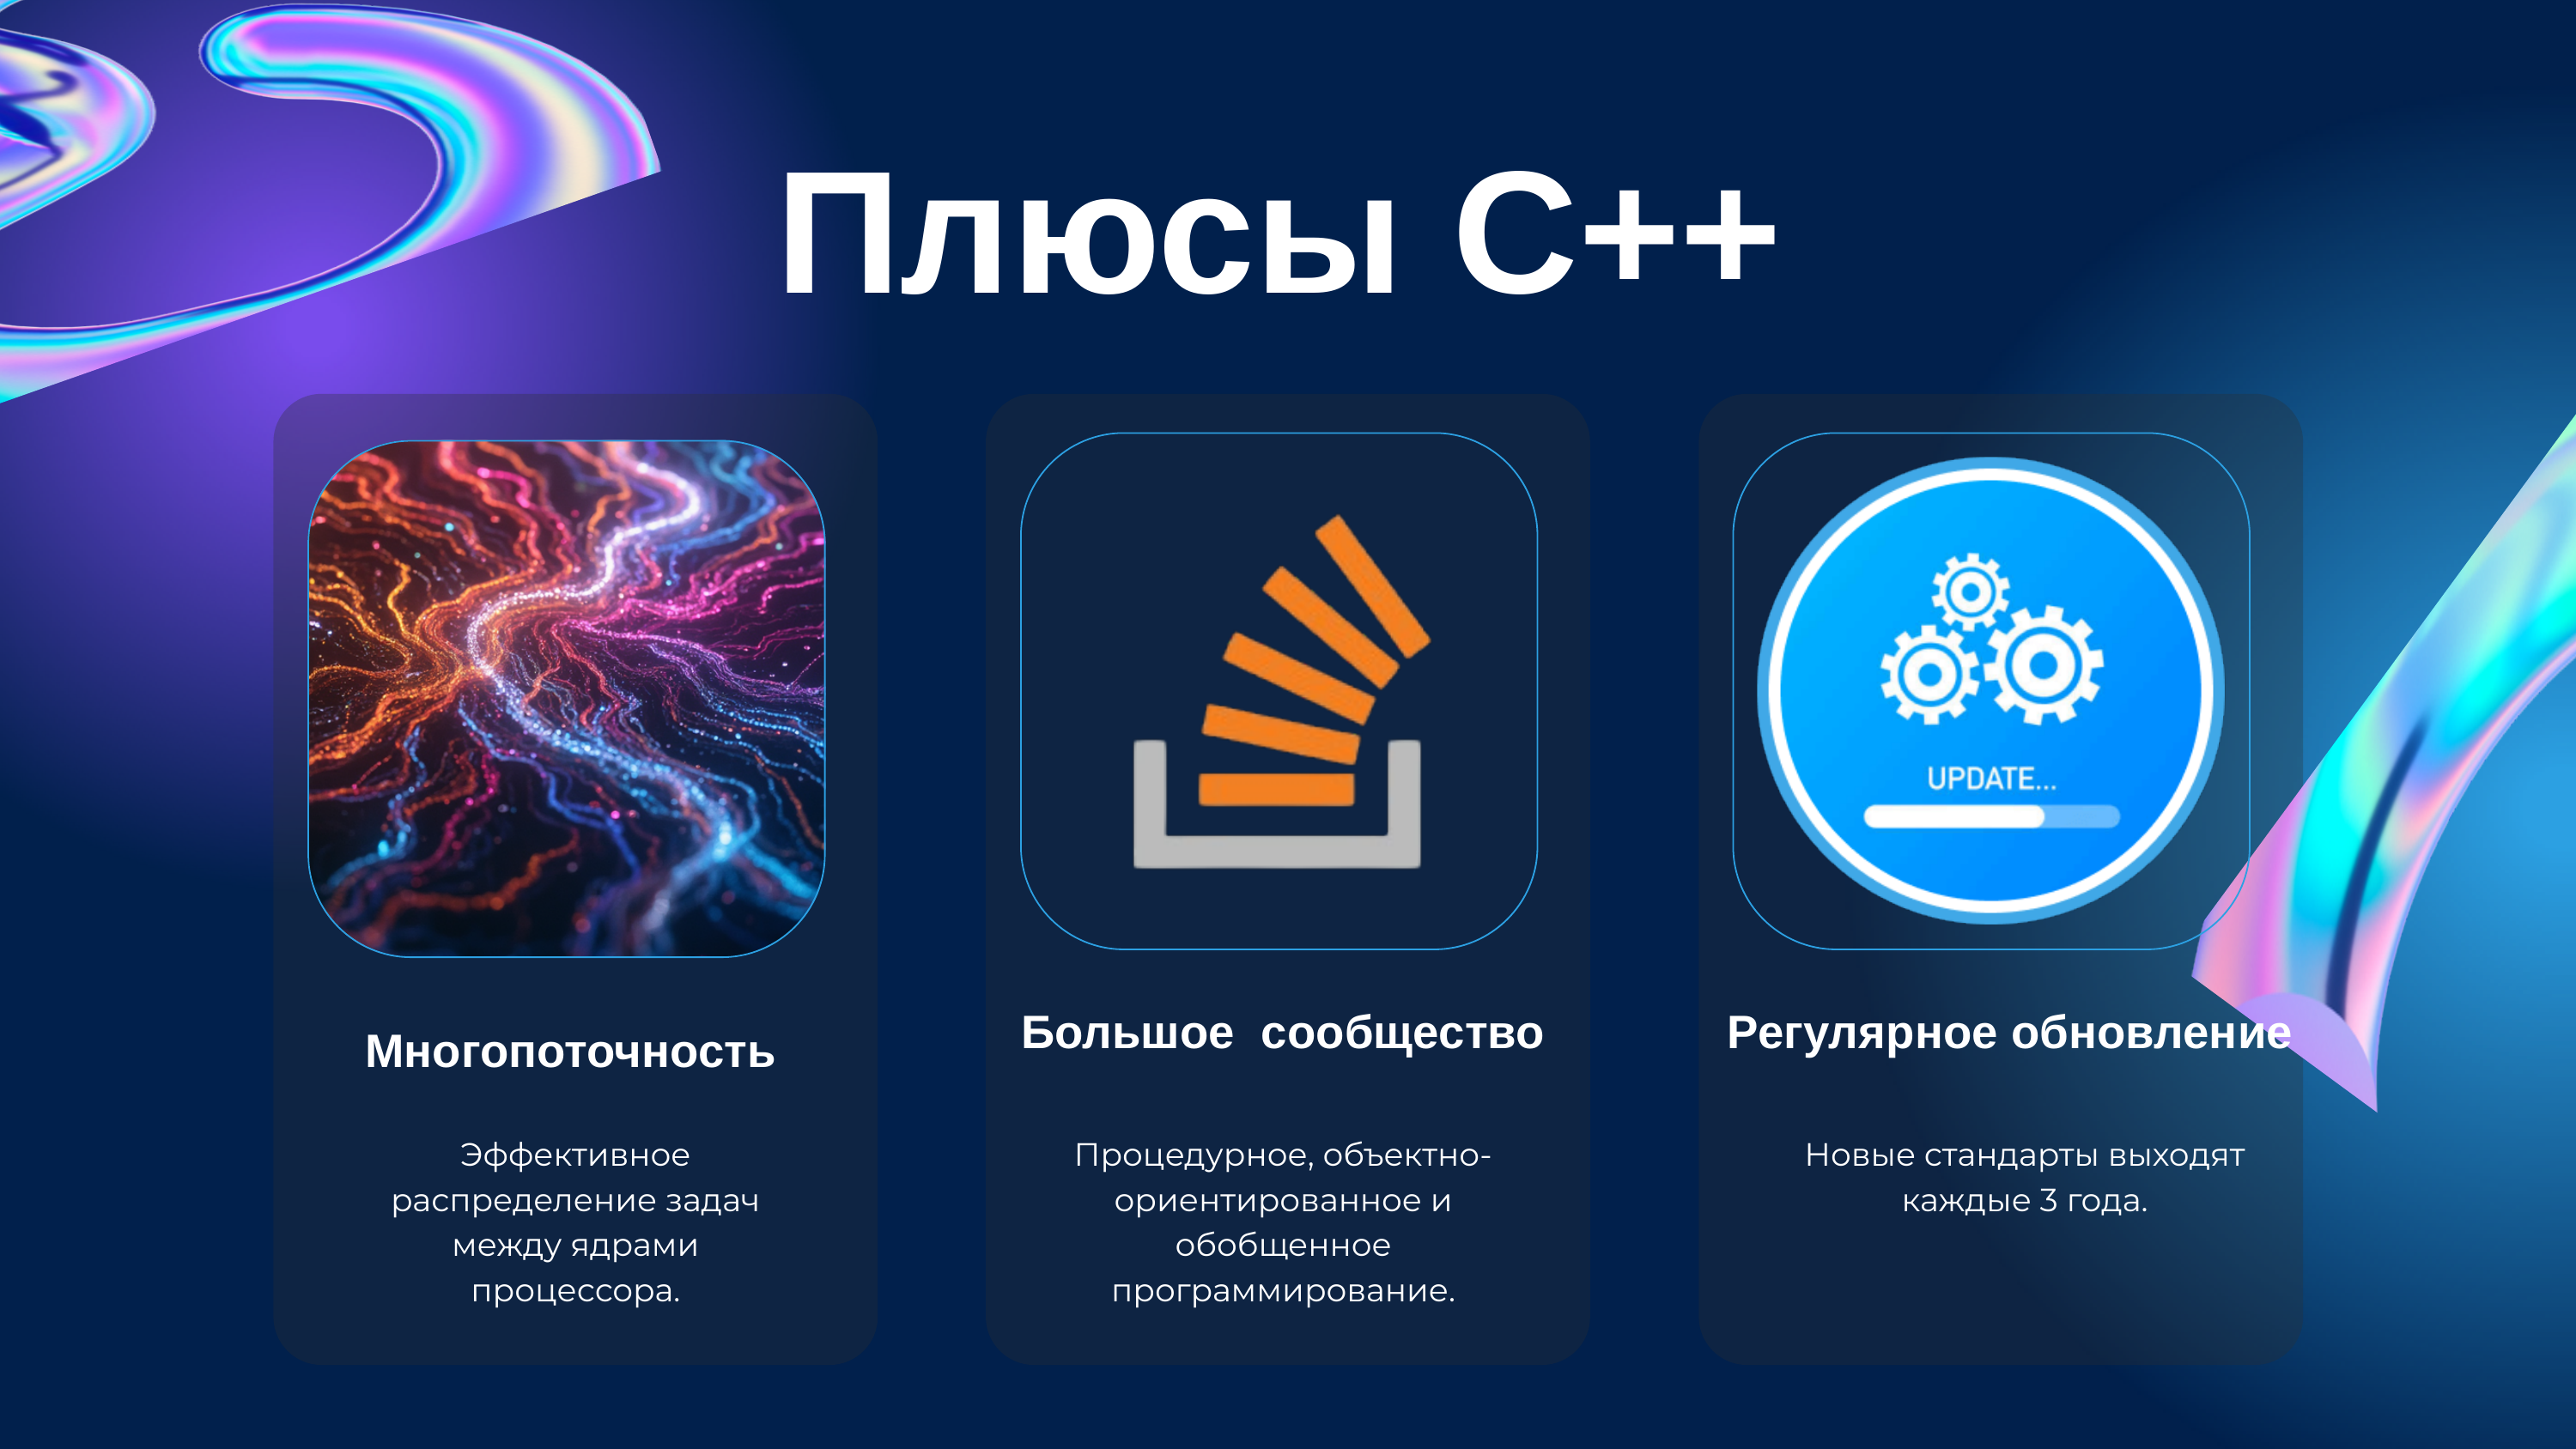

Плюсы С++

Большое  сообщество
Регулярное обновление
Многопоточность
Эффективное распределение задач между ядрами процессора.
Процедурное, объектно-ориентированное и обобщенное программирование.
Новые стандарты выходят каждые 3 года.